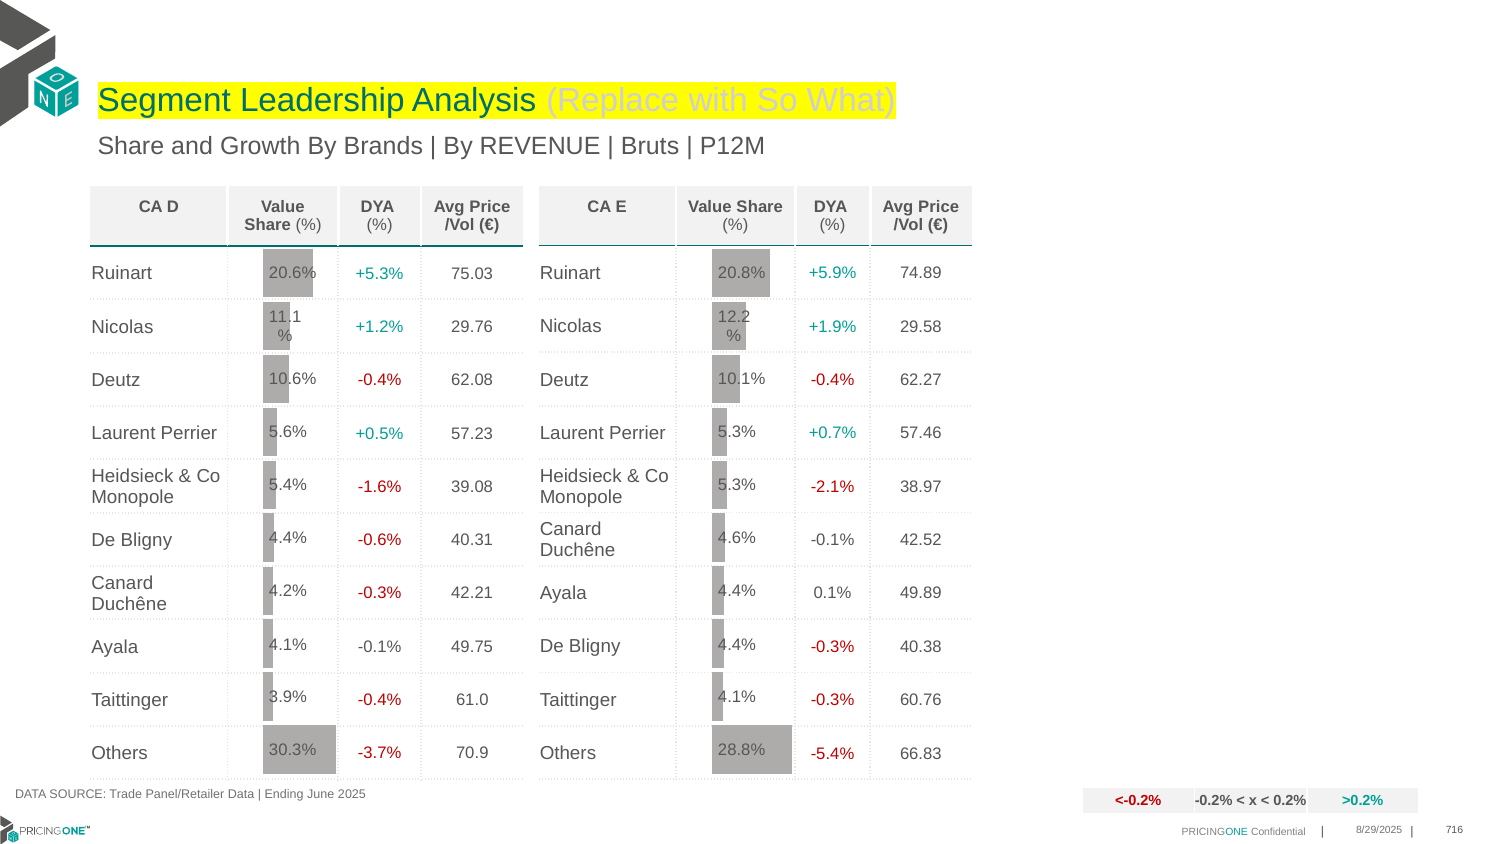

# Segment Leadership Analysis (Replace with So What)
Share and Growth By Brands | By REVENUE | Bruts | P12M
| CA D | Value Share (%) | DYA (%) | Avg Price /Vol (€) |
| --- | --- | --- | --- |
| Ruinart |  | +5.3% | 75.03 |
| Nicolas |  | +1.2% | 29.76 |
| Deutz |  | -0.4% | 62.08 |
| Laurent Perrier |  | +0.5% | 57.23 |
| Heidsieck & Co Monopole |  | -1.6% | 39.08 |
| De Bligny |  | -0.6% | 40.31 |
| Canard Duchêne |  | -0.3% | 42.21 |
| Ayala |  | -0.1% | 49.75 |
| Taittinger |  | -0.4% | 61.0 |
| Others |  | -3.7% | 70.9 |
| CA E | Value Share (%) | DYA (%) | Avg Price /Vol (€) |
| --- | --- | --- | --- |
| Ruinart |  | +5.9% | 74.89 |
| Nicolas |  | +1.9% | 29.58 |
| Deutz |  | -0.4% | 62.27 |
| Laurent Perrier |  | +0.7% | 57.46 |
| Heidsieck & Co Monopole |  | -2.1% | 38.97 |
| Canard Duchêne |  | -0.1% | 42.52 |
| Ayala |  | 0.1% | 49.89 |
| De Bligny |  | -0.3% | 40.38 |
| Taittinger |  | -0.3% | 60.76 |
| Others |  | -5.4% | 66.83 |

### Chart

| Category | Bruts | CA E |
|---|---|
|  | 0.20810099114692499 |

### Chart

| Category | Bruts | CA D |
|---|---|
|  | 0.20575890502598887 |
DATA SOURCE: Trade Panel/Retailer Data | Ending June 2025
| <-0.2% | -0.2% < x < 0.2% | >0.2% |
| --- | --- | --- |

8/29/2025
716